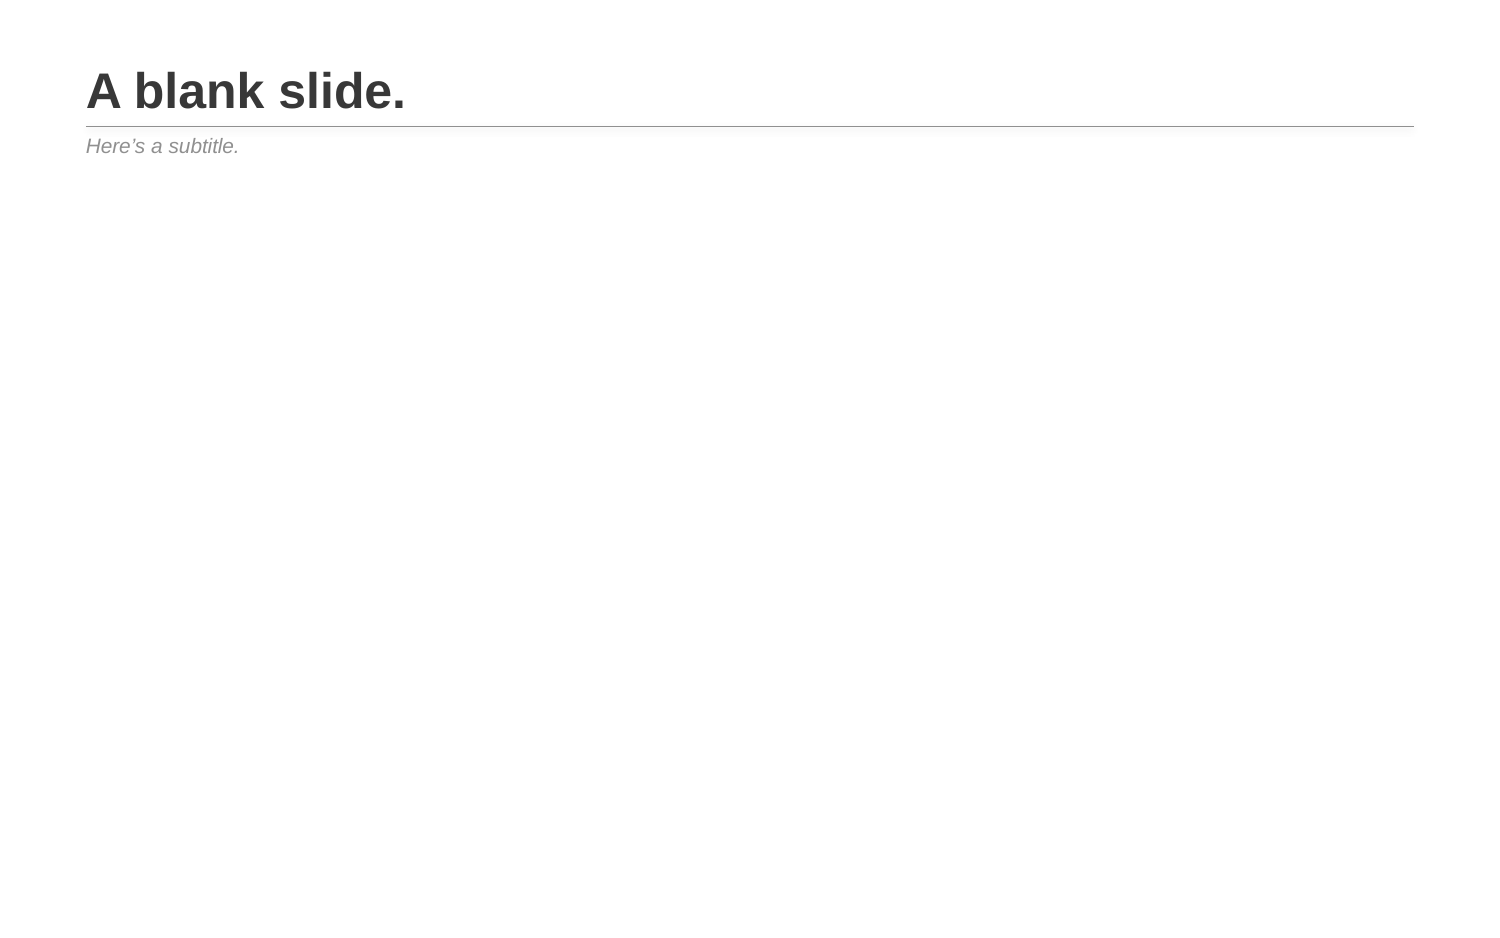

# A blank slide.
Here’s a subtitle.